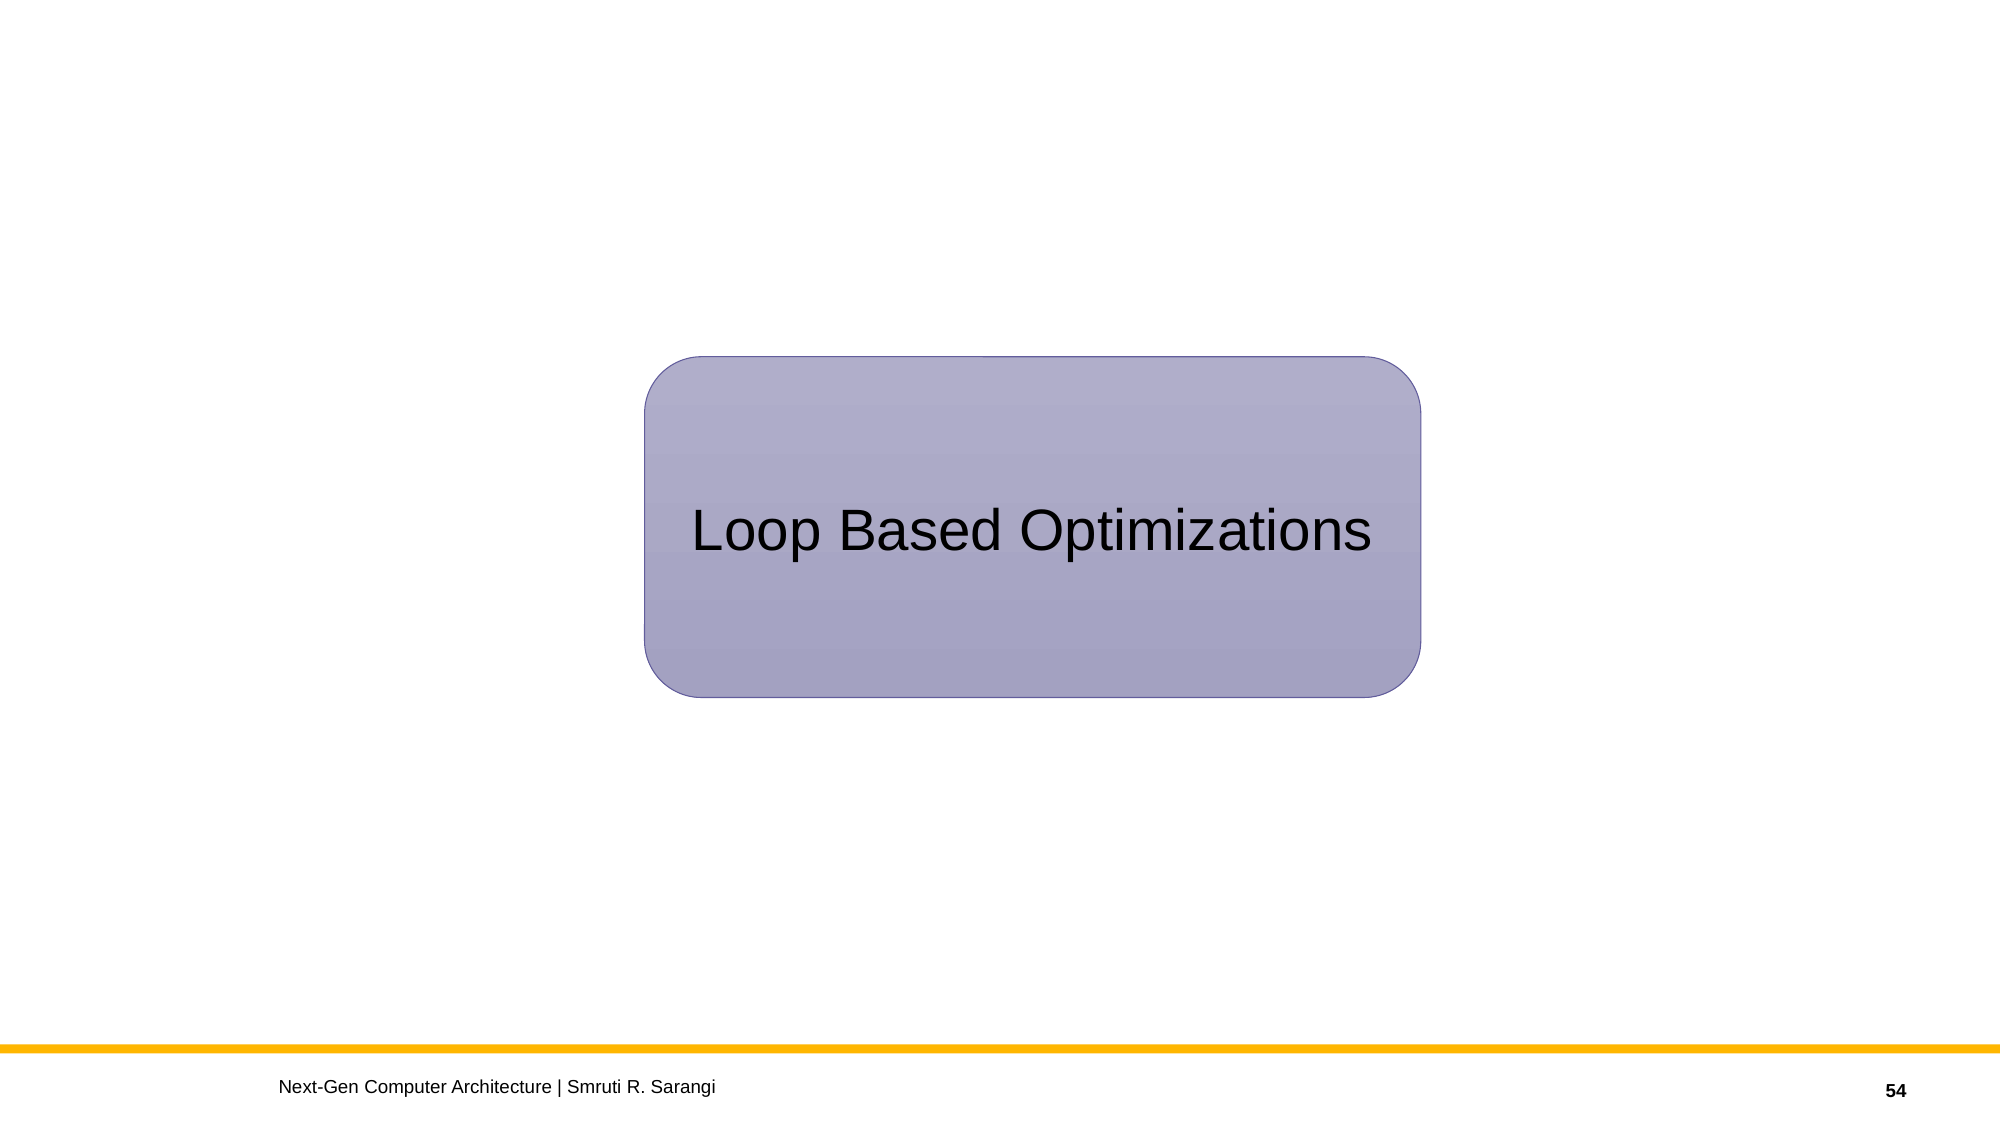

#

Loop Based Optimizations
Next-Gen Computer Architecture | Smruti R. Sarangi
54